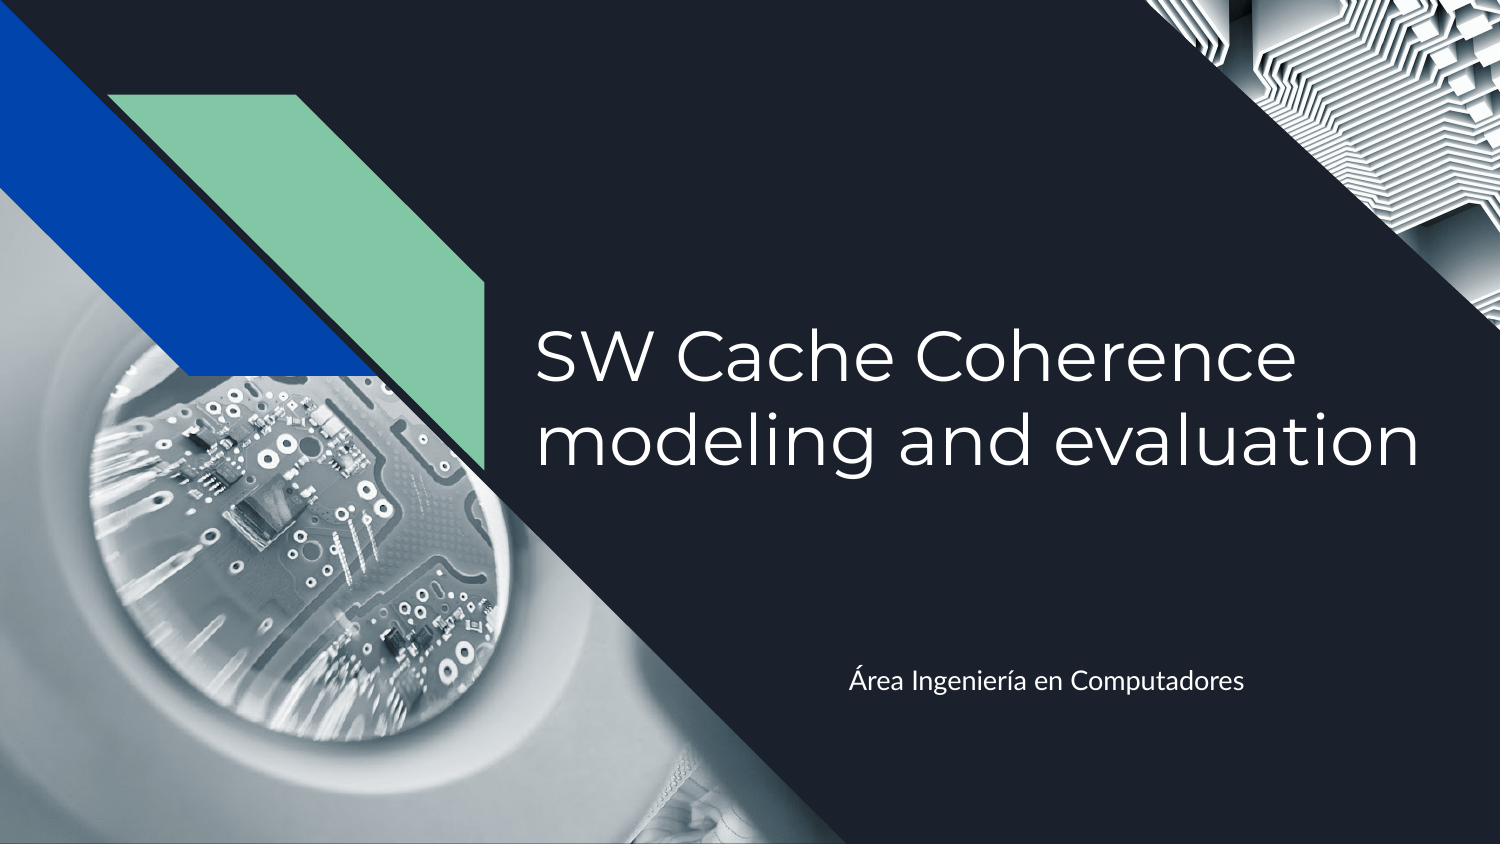

# SW Cache Coherence modeling and evaluation
Área Ingeniería en Computadores